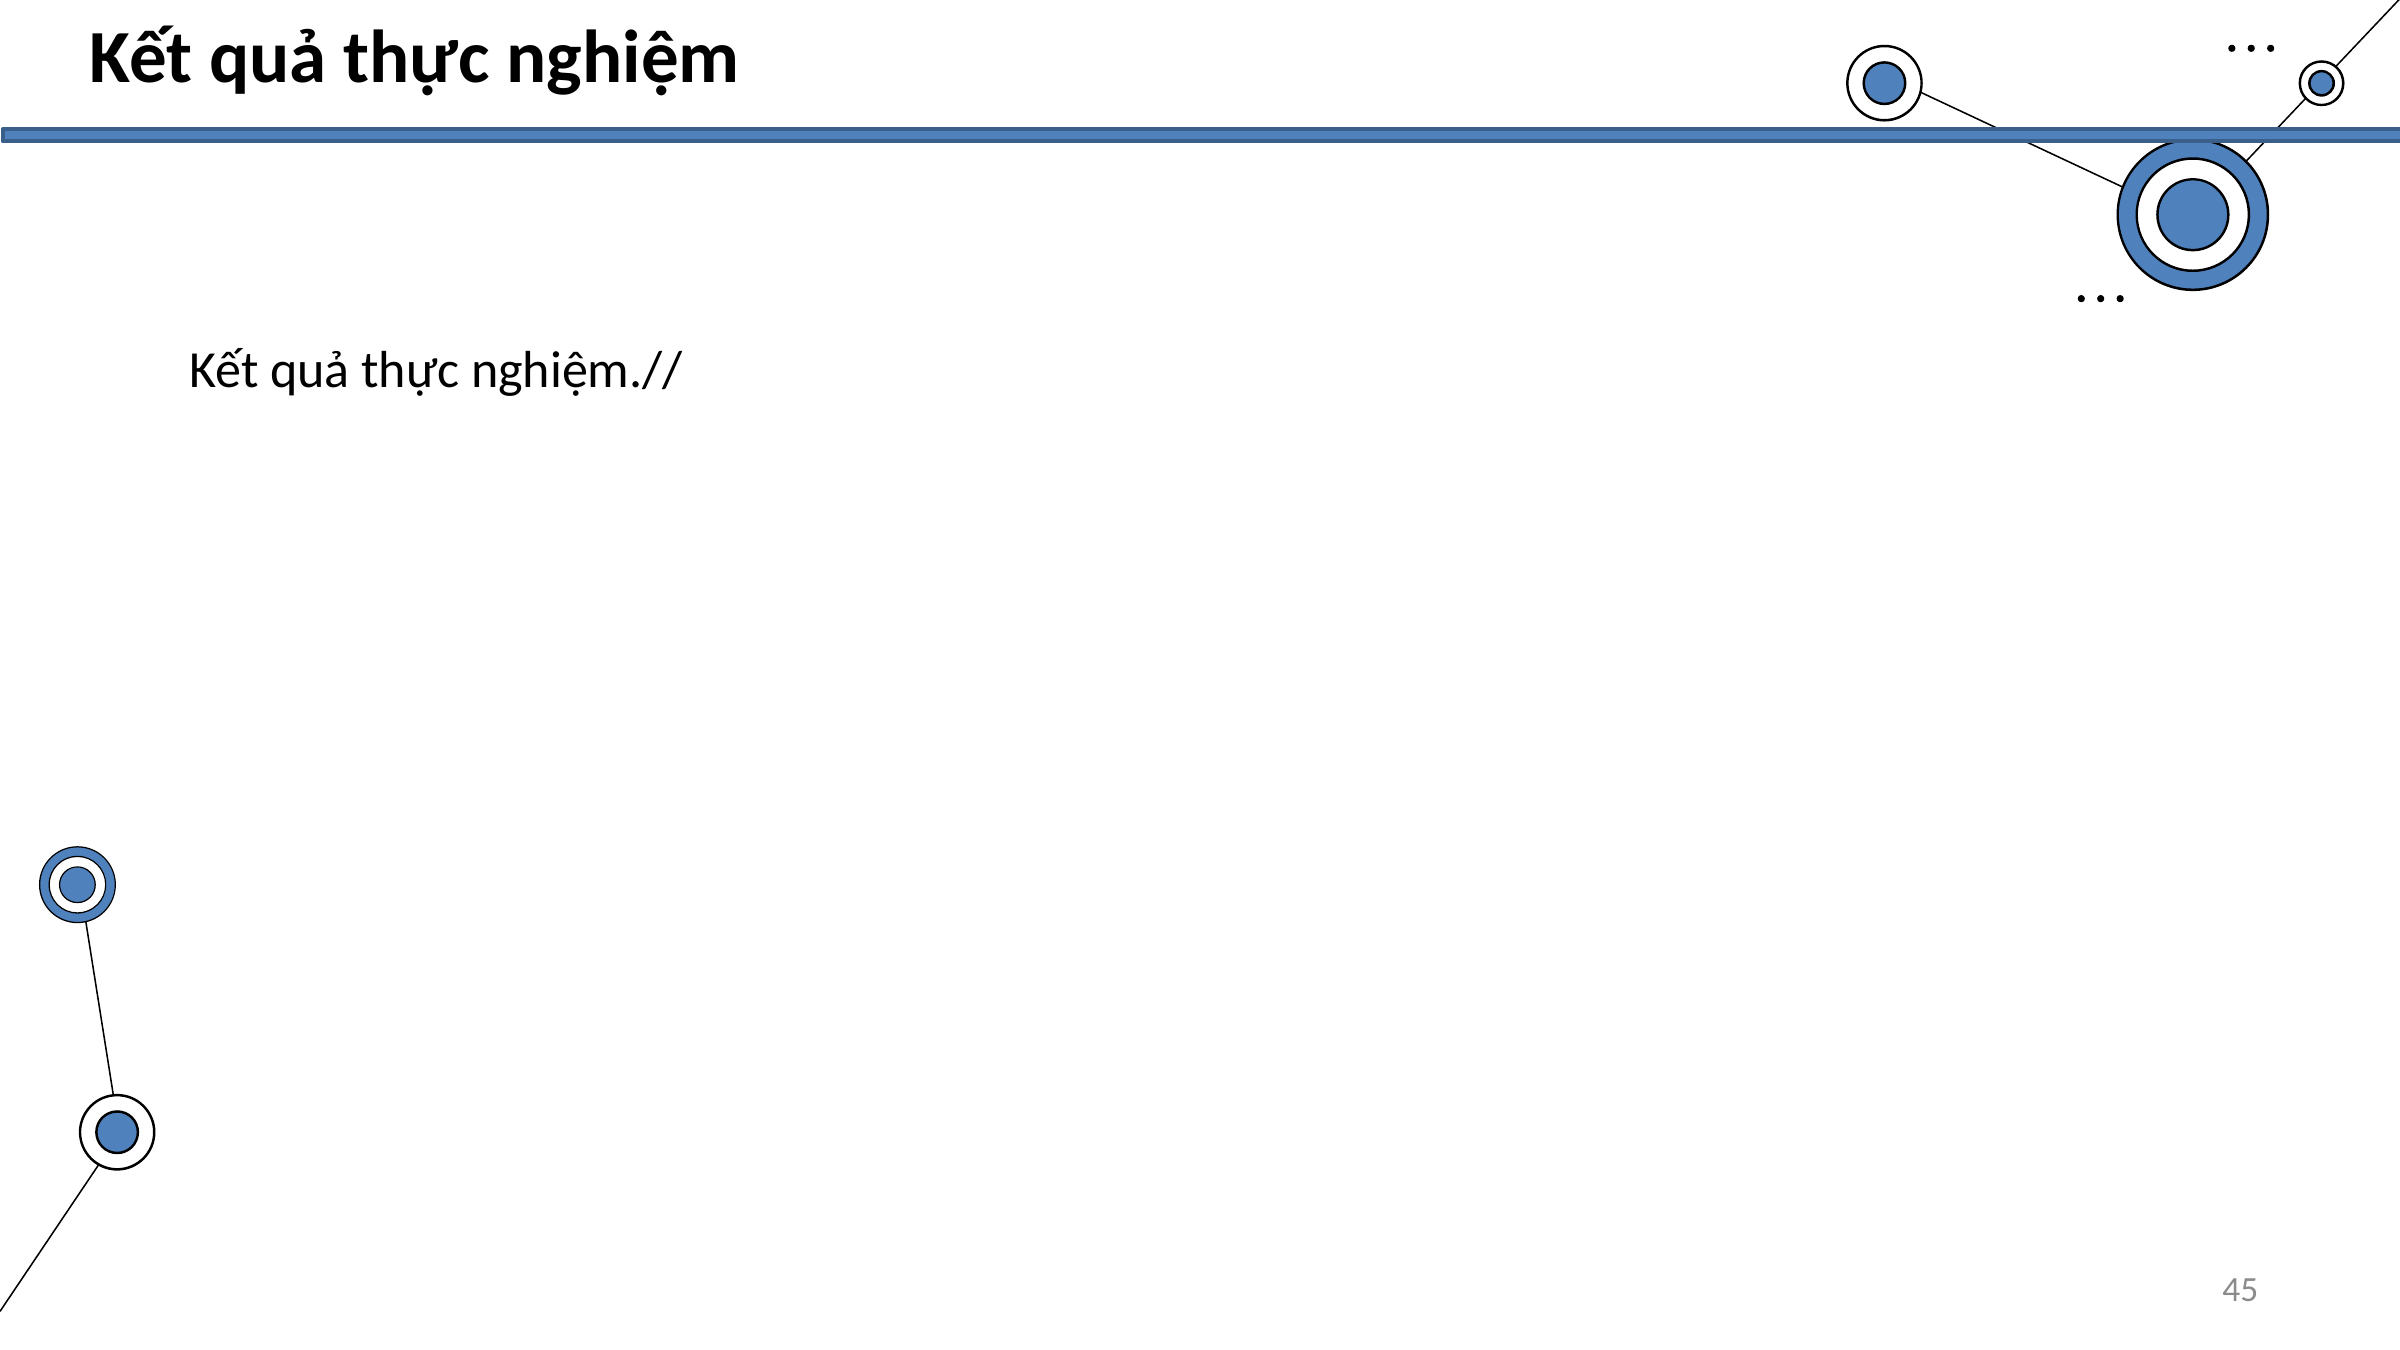

Kết quả thực nghiệm

Kết quả thực nghiệm.//
45